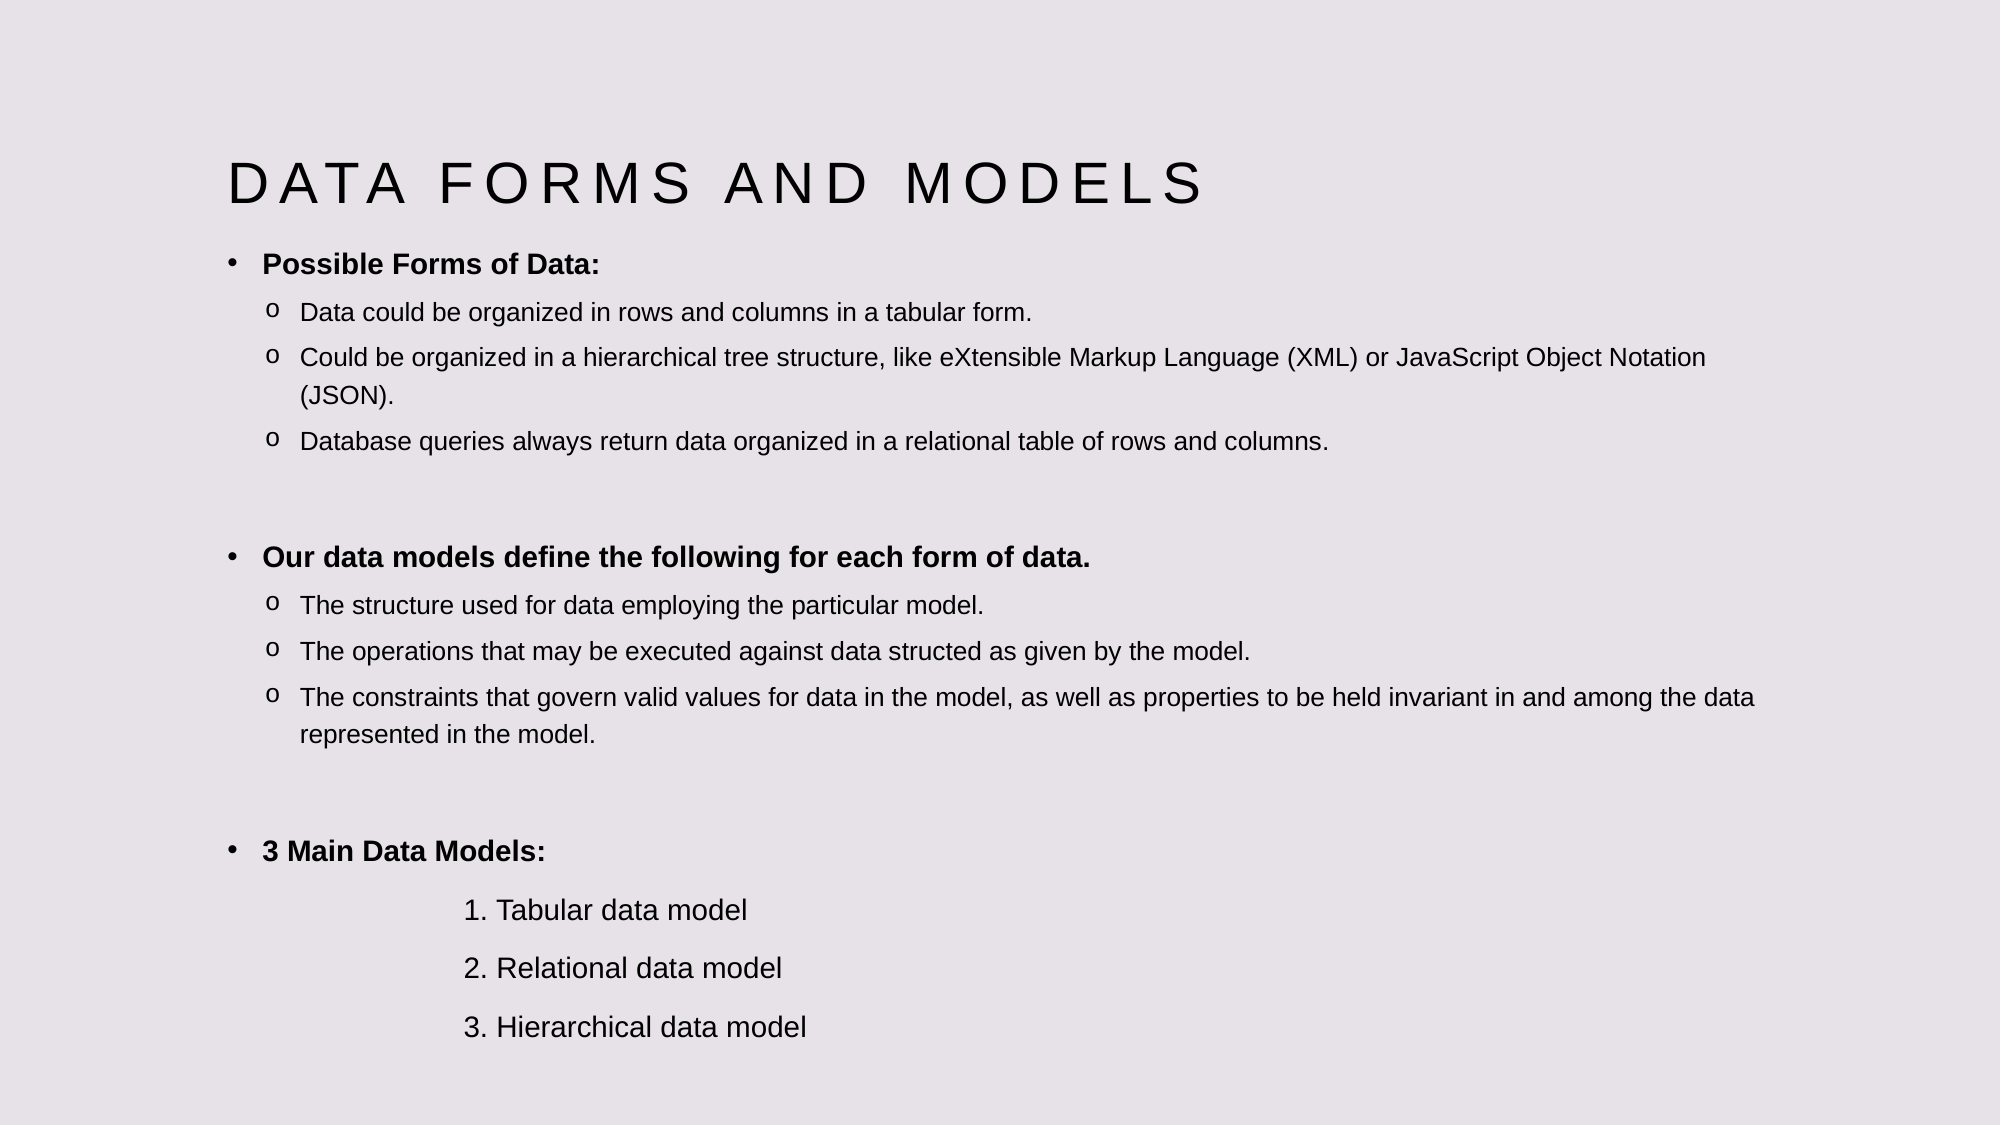

# Data forms and models
Possible Forms of Data:
Data could be organized in rows and columns in a tabular form.
Could be organized in a hierarchical tree structure, like eXtensible Markup Language (XML) or JavaScript Object Notation (JSON).
Database queries always return data organized in a relational table of rows and columns.

Our data models define the following for each form of data.
The structure used for data employing the particular model.
The operations that may be executed against data structed as given by the model.
The constraints that govern valid values for data in the model, as well as properties to be held invariant in and among the data represented in the model.

3 Main Data Models:
        1. Tabular data model
        2. Relational data model
        3. Hierarchical data model